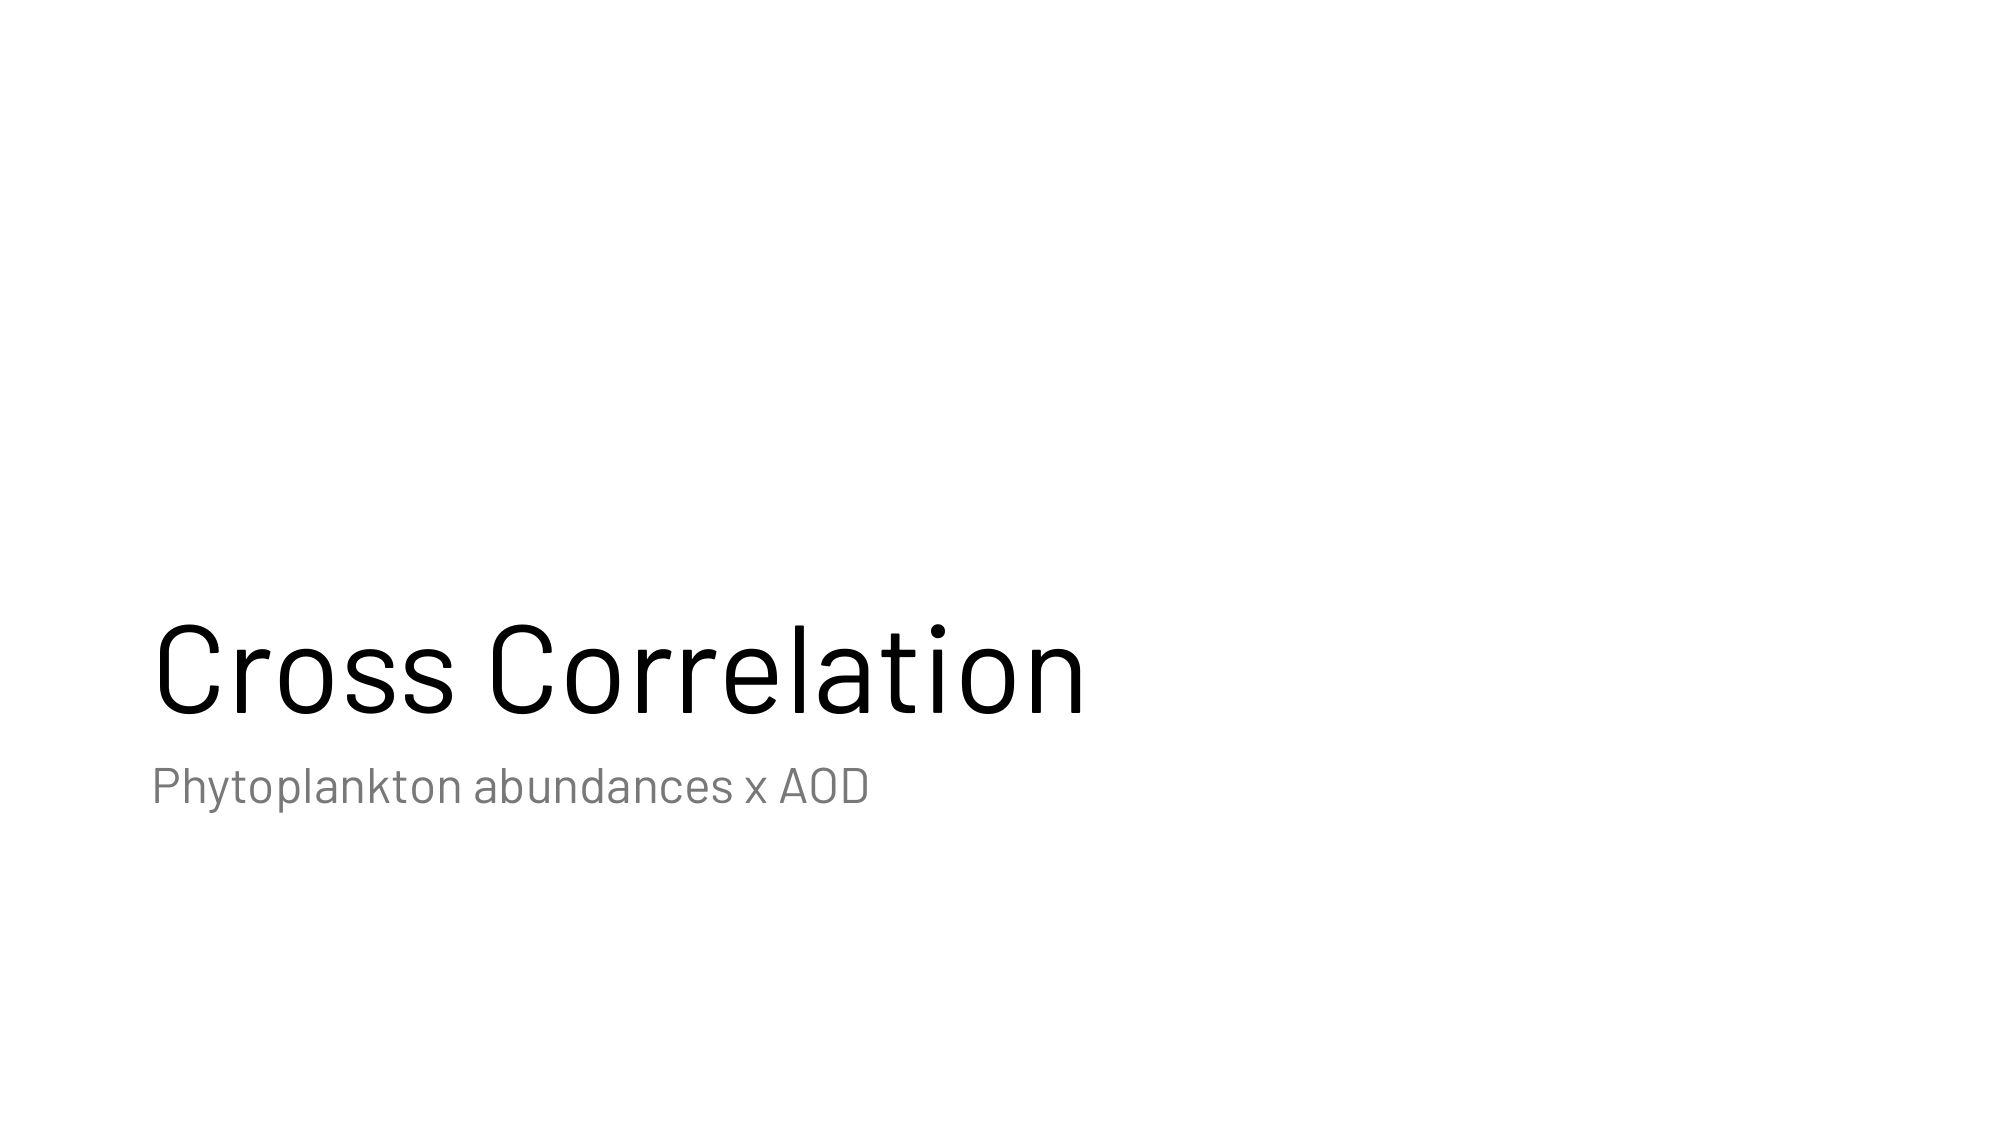

# Cross Correlation
Phytoplankton abundances x AOD